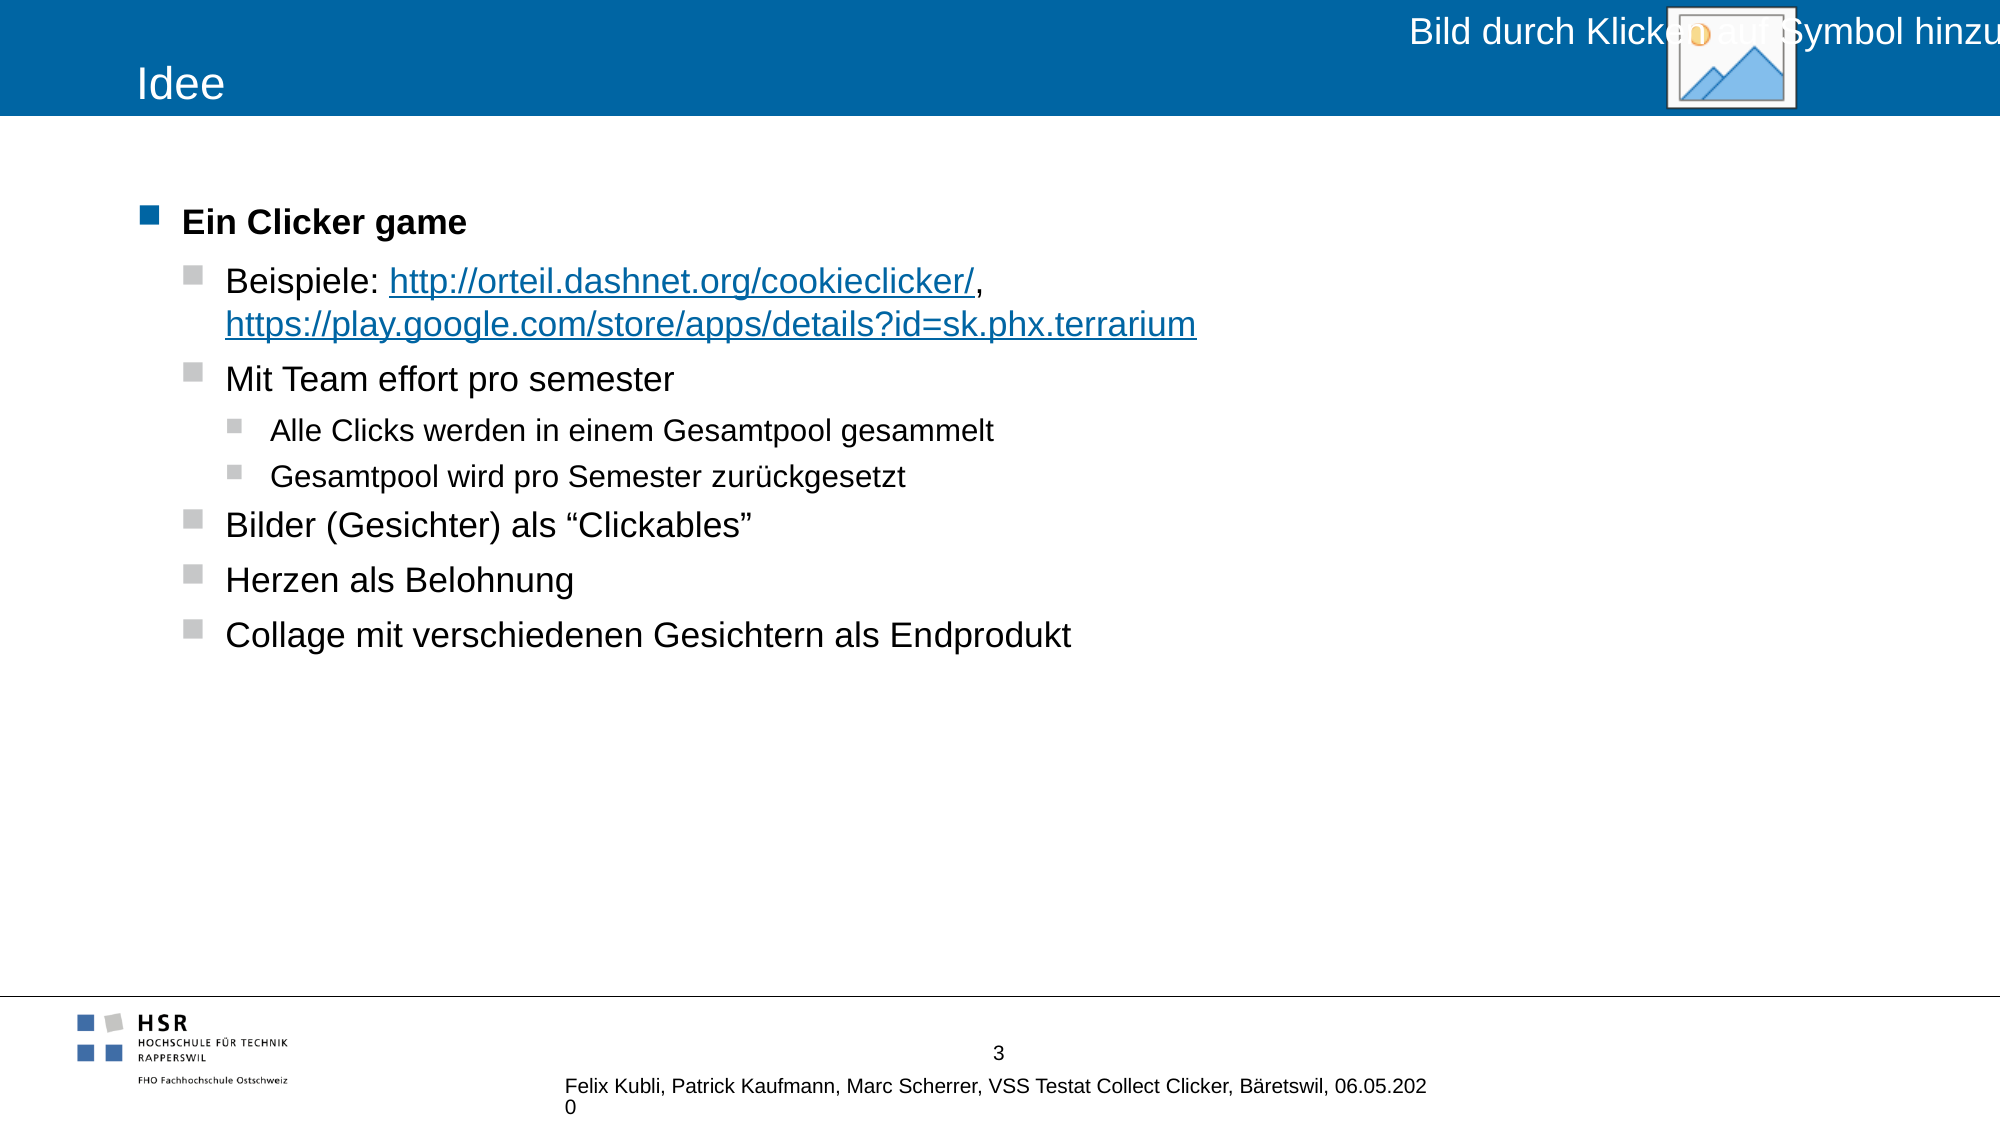

# Idee
Ein Clicker game
Beispiele: http://orteil.dashnet.org/cookieclicker/, https://play.google.com/store/apps/details?id=sk.phx.terrarium
Mit Team effort pro semester
Alle Clicks werden in einem Gesamtpool gesammelt
Gesamtpool wird pro Semester zurückgesetzt
Bilder (Gesichter) als “Clickables”
Herzen als Belohnung
Collage mit verschiedenen Gesichtern als Endprodukt
3
Felix Kubli, Patrick Kaufmann, Marc Scherrer, VSS Testat Collect Clicker, Bäretswil, 06.05.2020